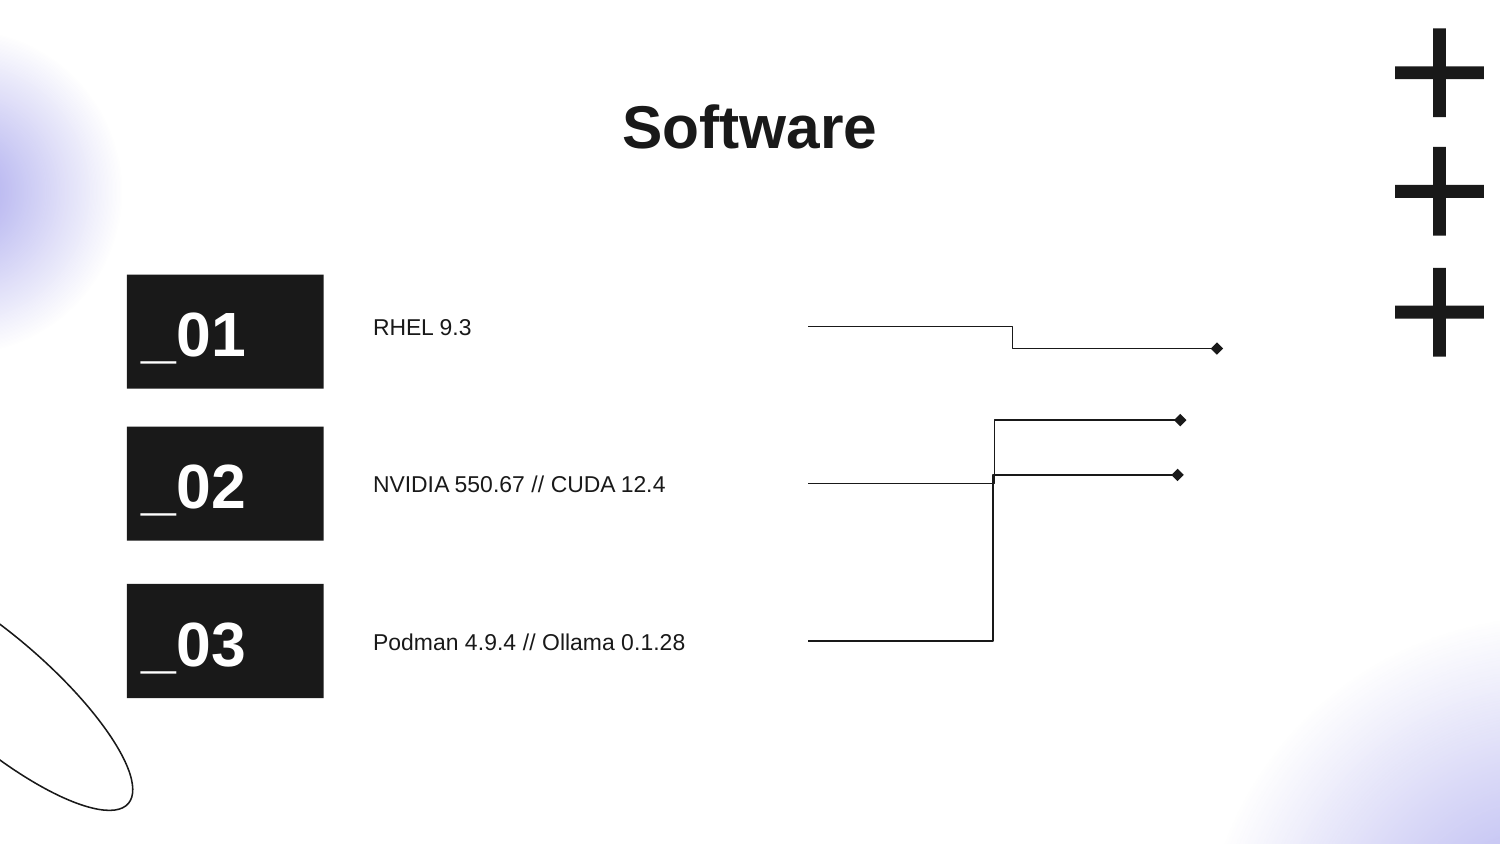

# Software
_01
RHEL 9.3
_02
NVIDIA 550.67 // CUDA 12.4
_03
Podman 4.9.4 // Ollama 0.1.28